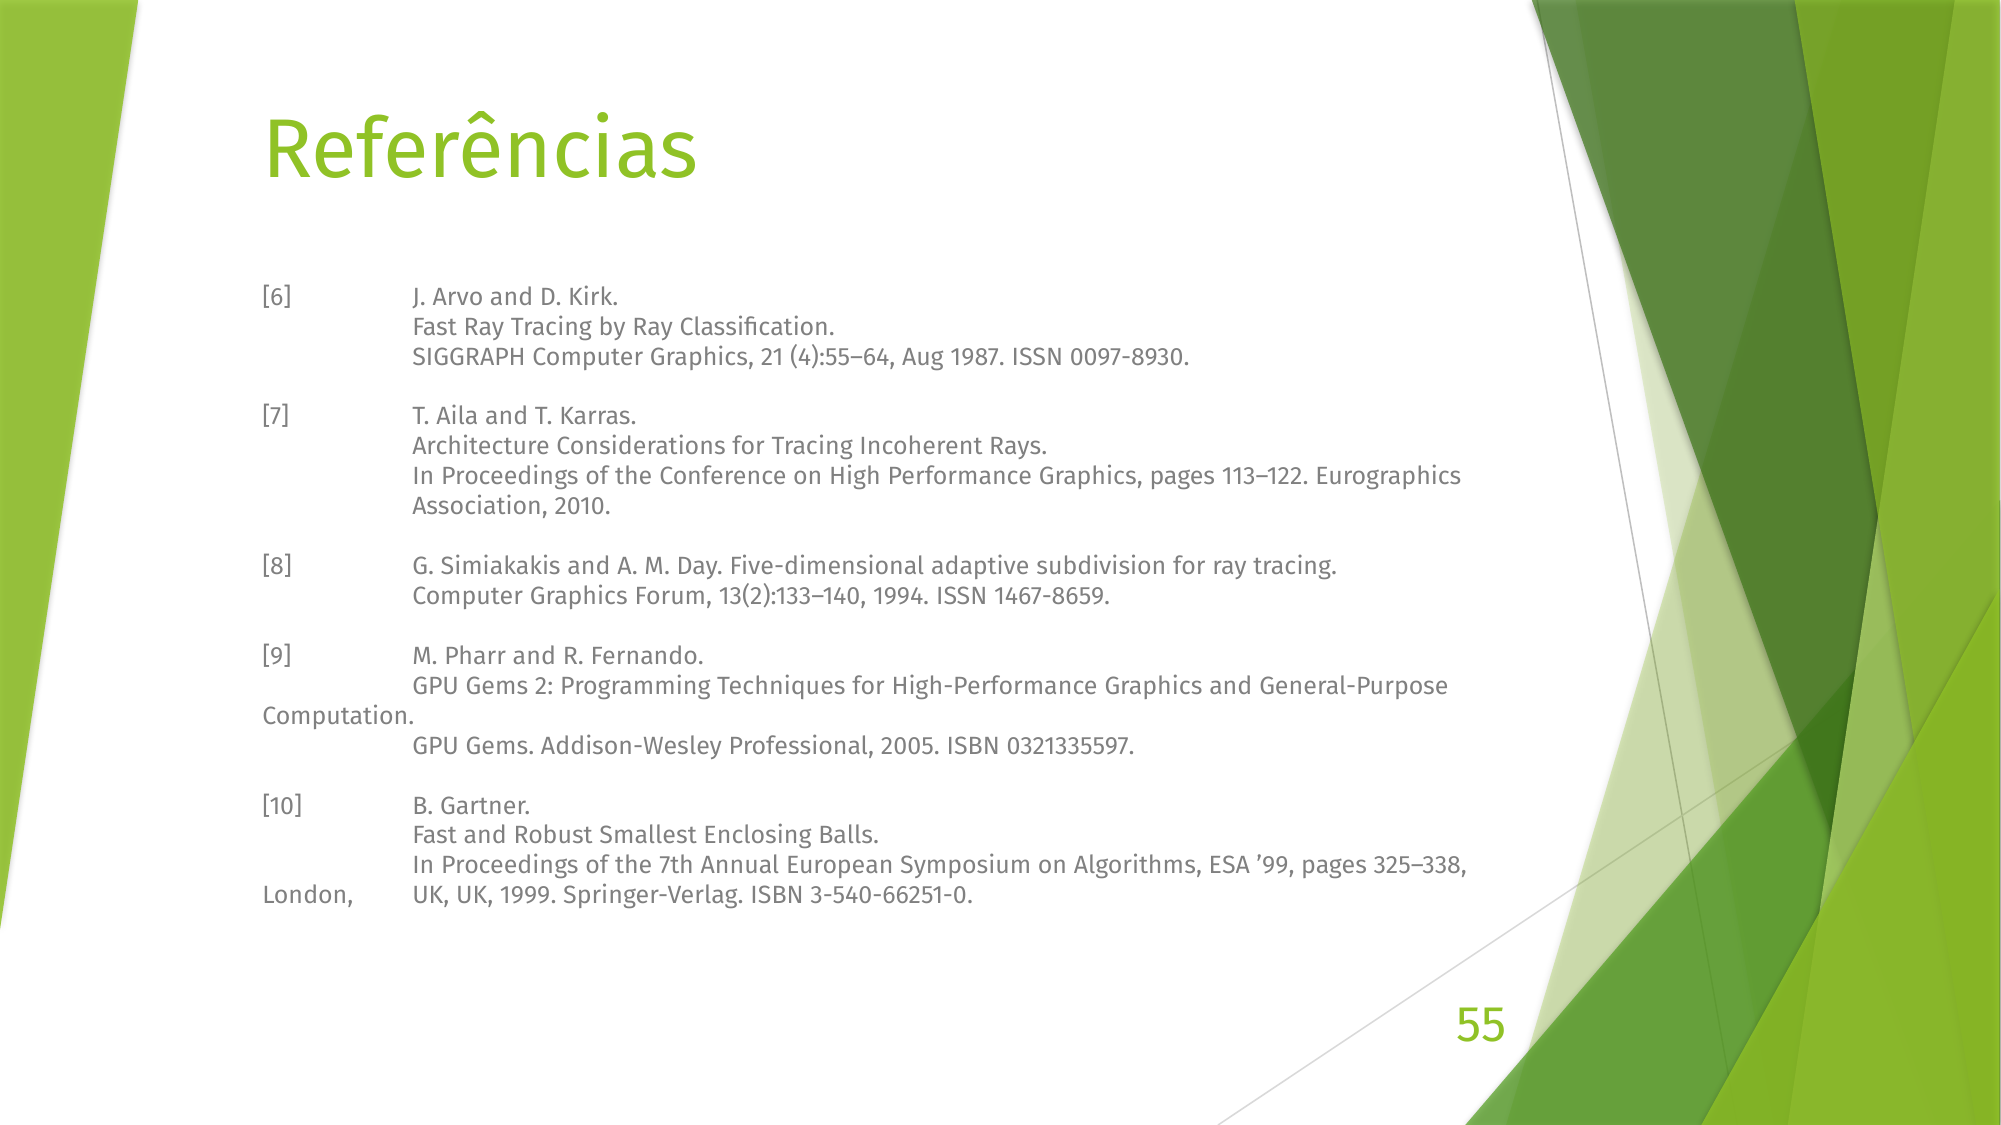

# Referências
[6] 	J. Arvo and D. Kirk.
	Fast Ray Tracing by Ray Classification.
	SIGGRAPH Computer Graphics, 21 (4):55–64, Aug 1987. ISSN 0097-8930.

[7] 	T. Aila and T. Karras.
	Architecture Considerations for Tracing Incoherent Rays.
	In Proceedings of the Conference on High Performance Graphics, pages 113–122. Eurographics 	Association, 2010.

[8] 	G. Simiakakis and A. M. Day. Five-dimensional adaptive subdivision for ray tracing.
	Computer Graphics Forum, 13(2):133–140, 1994. ISSN 1467-8659.

[9] 	M. Pharr and R. Fernando.
	GPU Gems 2: Programming Techniques for High-Performance Graphics and General-Purpose 	Computation.
	GPU Gems. Addison-Wesley Professional, 2005. ISBN 0321335597.

[10] 	B. Gartner.
	Fast and Robust Smallest Enclosing Balls.
	In Proceedings of the 7th Annual European Symposium on Algorithms, ESA ’99, pages 325–338, London, 	UK, UK, 1999. Springer-Verlag. ISBN 3-540-66251-0.
55